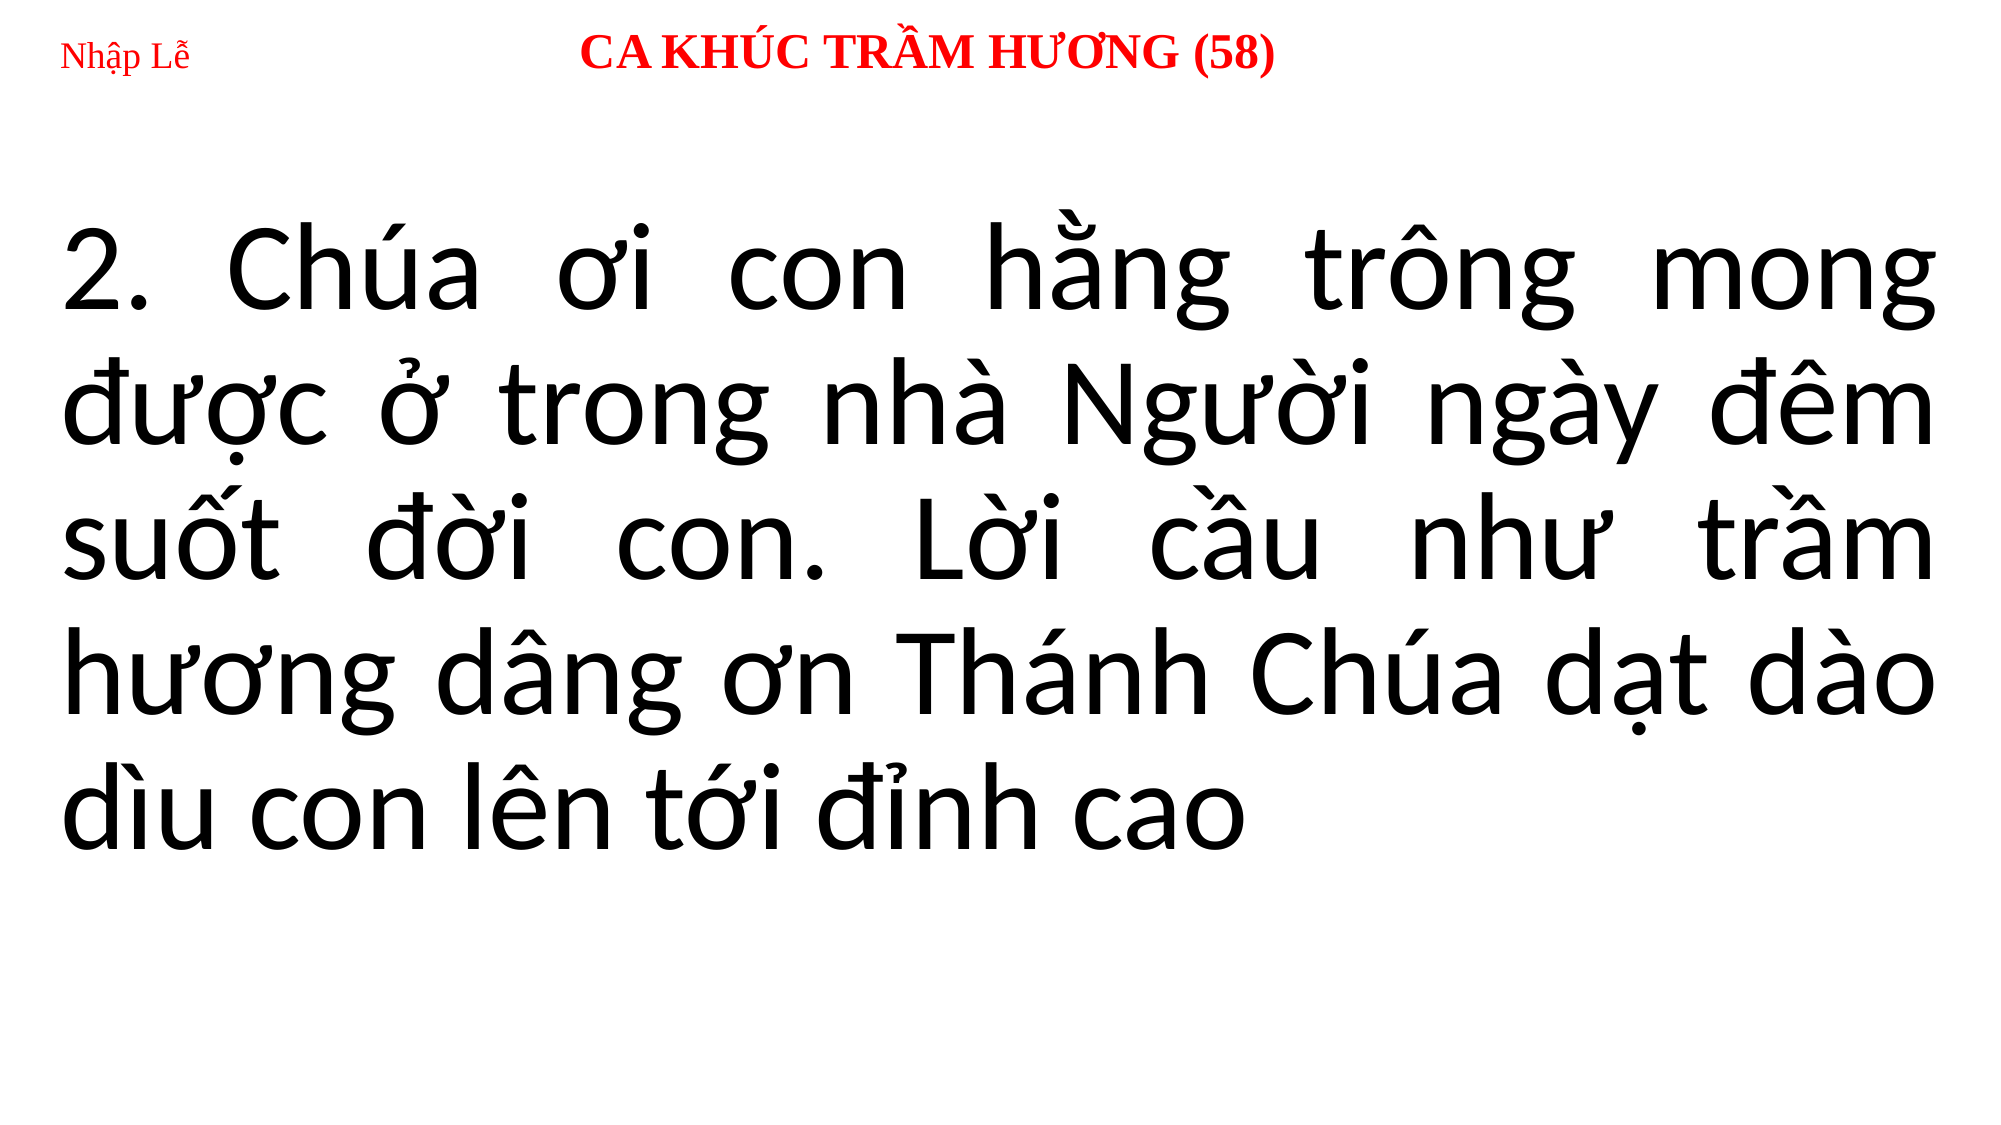

# Nhập Lễ                                         CA KHÚC TRẦM HƯƠNG (58)
2. Chúa ơi con hằng trông mong được ở trong nhà Người ngày đêm suốt đời con. Lời cầu như trầm hương dâng ơn Thánh Chúa dạt dào dìu con lên tới đỉnh cao